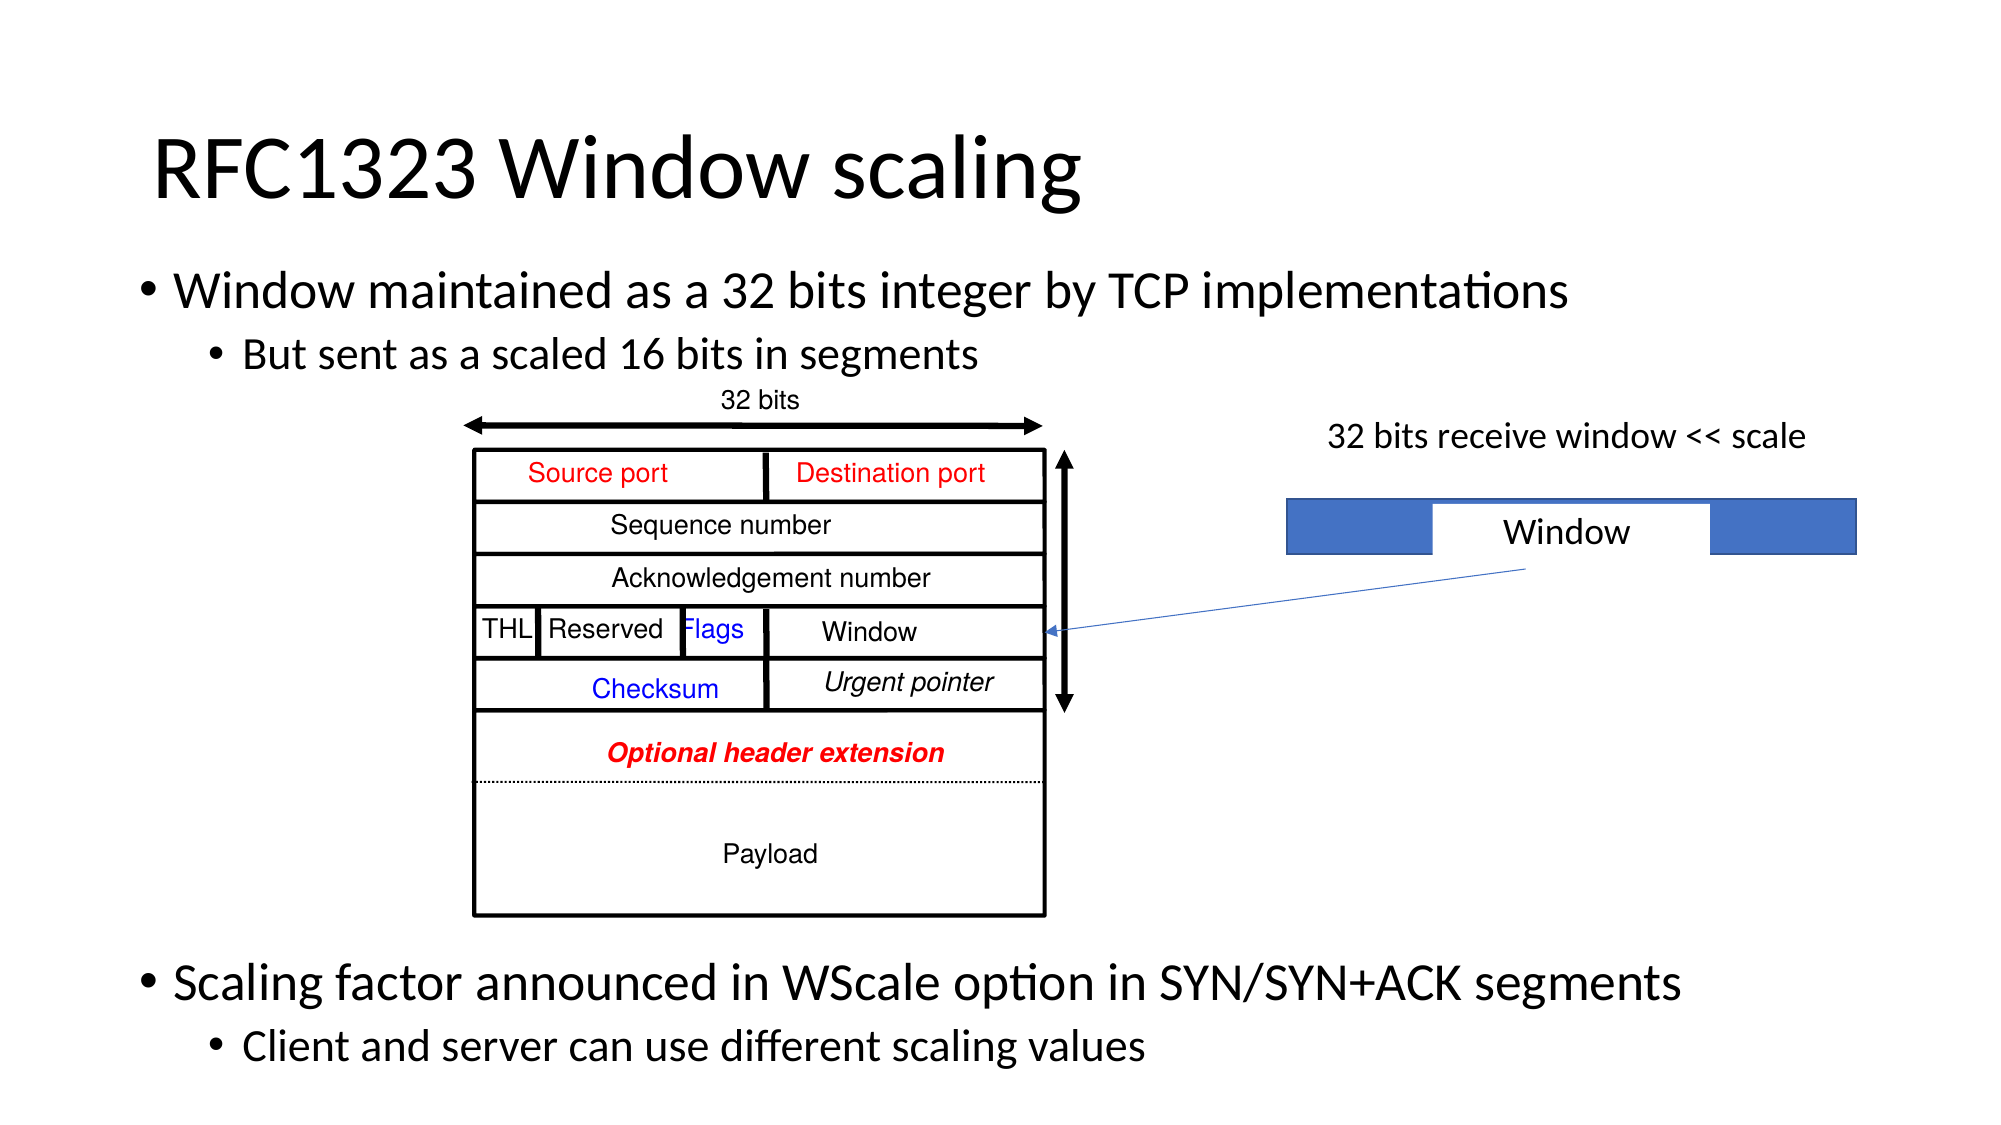

# RFC1323 Window scaling
Window maintained as a 32 bits integer by TCP implementations
But sent as a scaled 16 bits in segments

Scaling factor announced in WScale option in SYN/SYN+ACK segments
Client and server can use different scaling values
32 bits
32 bits receive window << scale

Source port
Destination port

Window
Sequence number

Acknowledgement number

THL  Reserved  Flags
Window

Urgent pointer
Checksum

Optional header extension

Payload